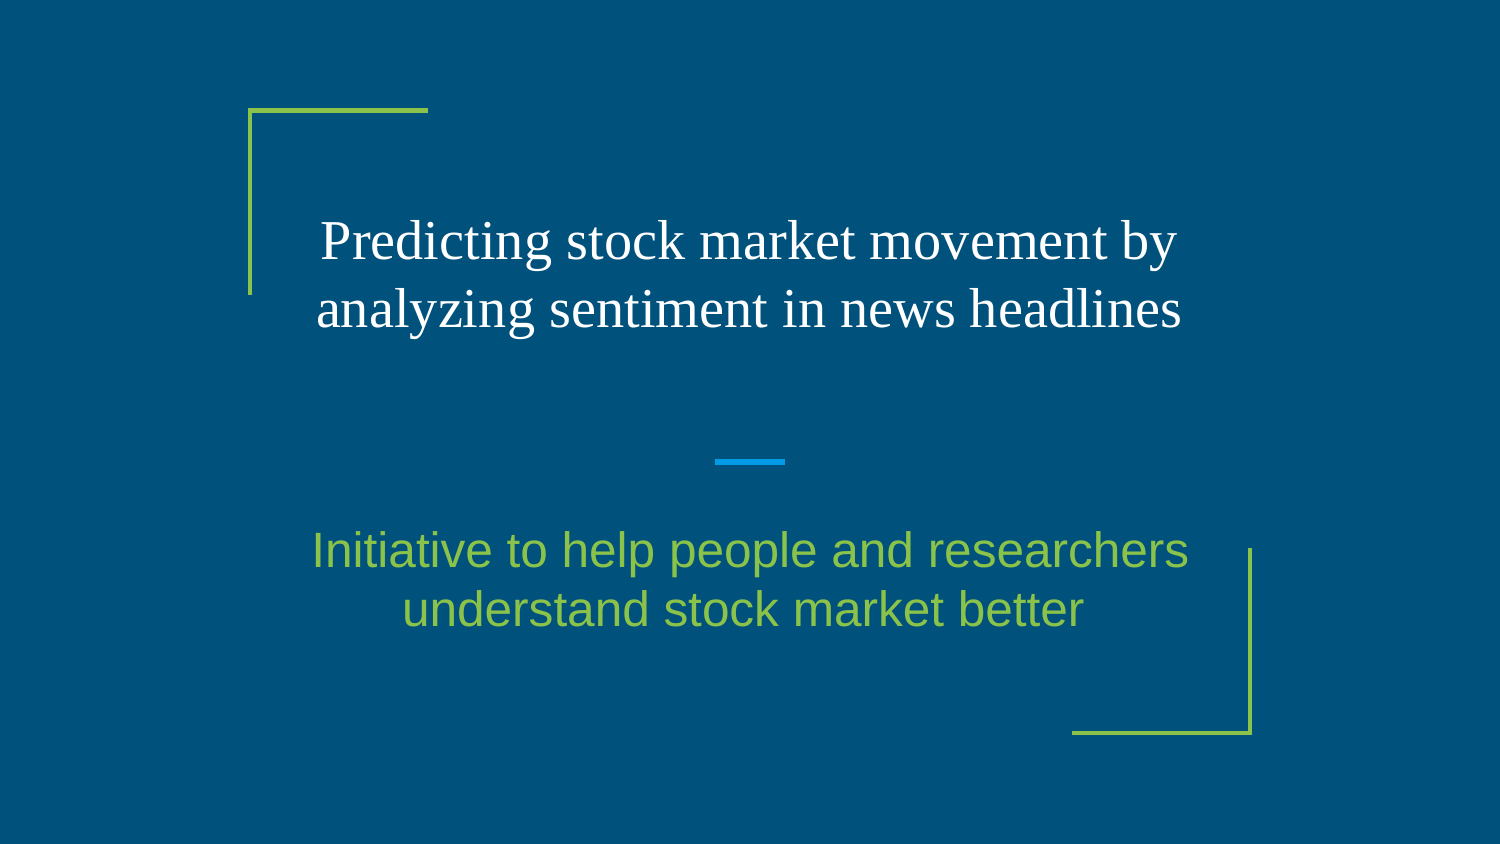

# Predicting stock market movement by analyzing sentiment in news headlines
Initiative to help people and researchers understand stock market better